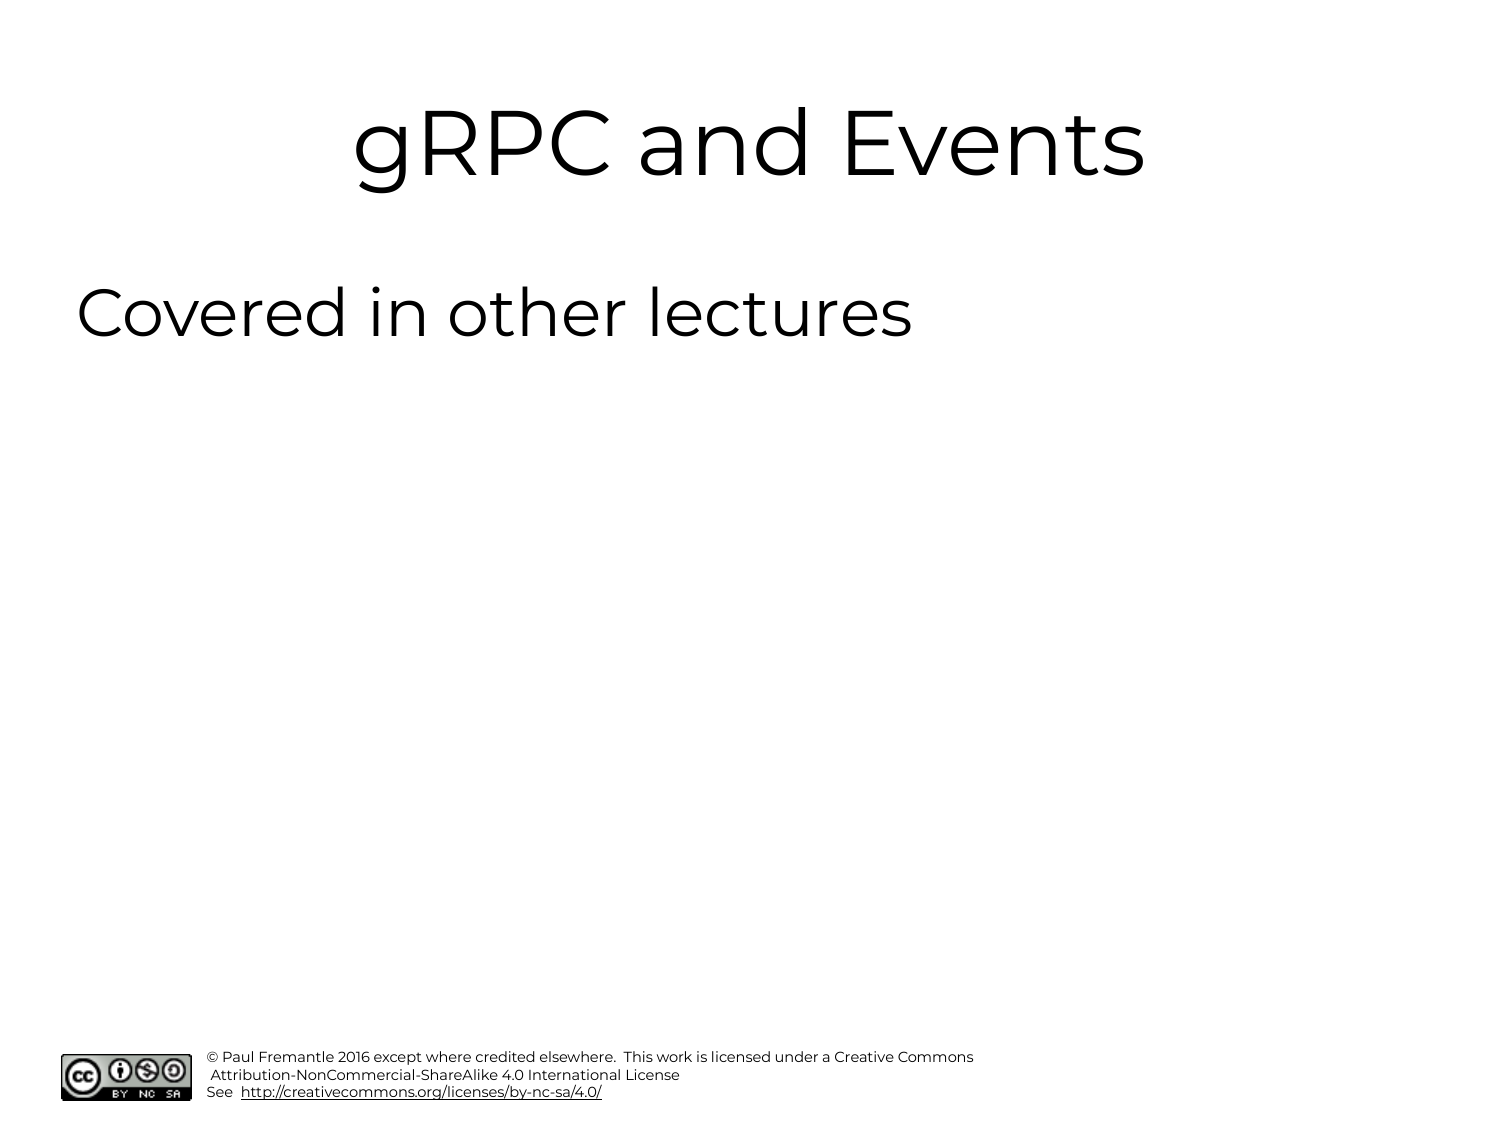

# gRPC and Events
Covered in other lectures